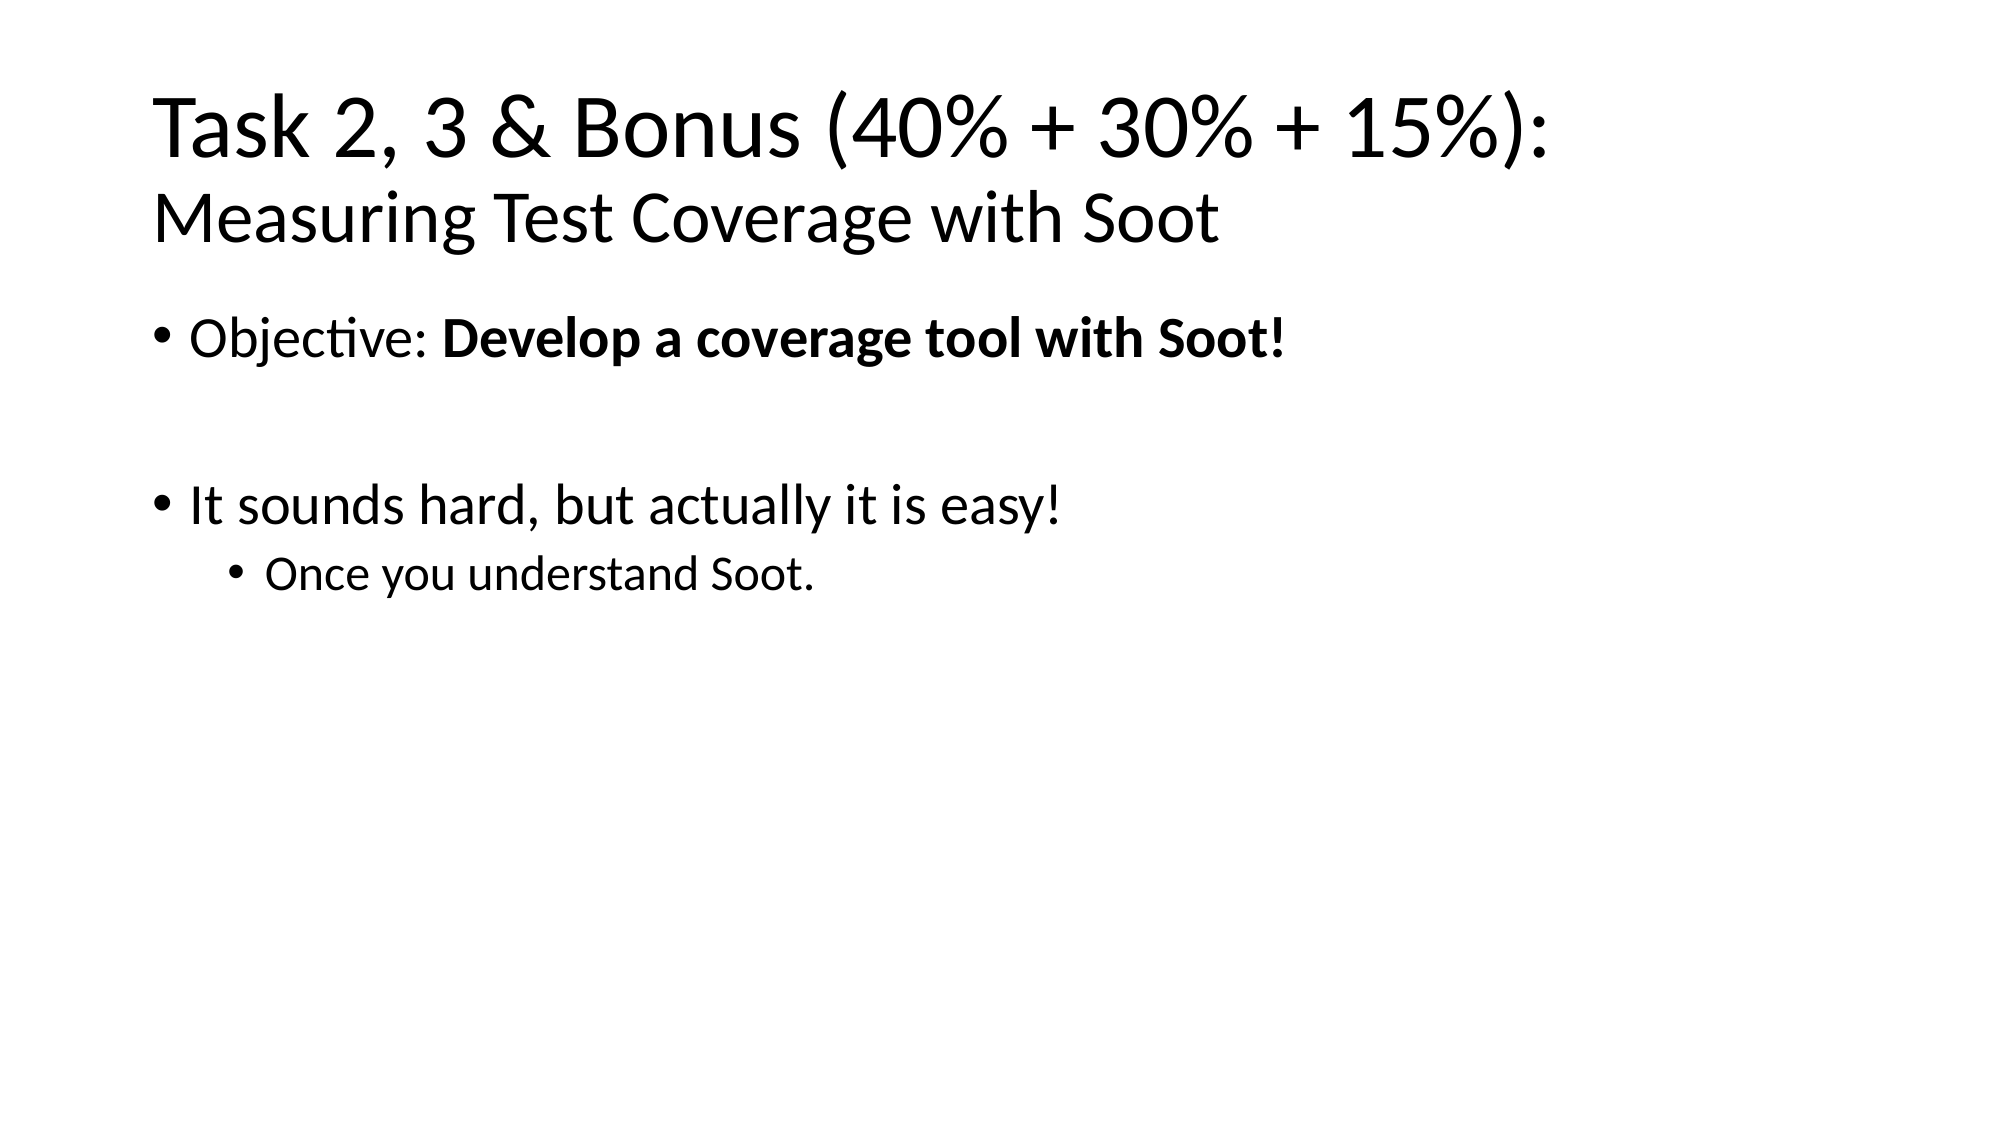

# Task 2, 3 & Bonus (40% + 30% + 15%): Measuring Test Coverage with Soot
Objective: Develop a coverage tool with Soot!

It sounds hard, but actually it is easy!
Once you understand Soot.